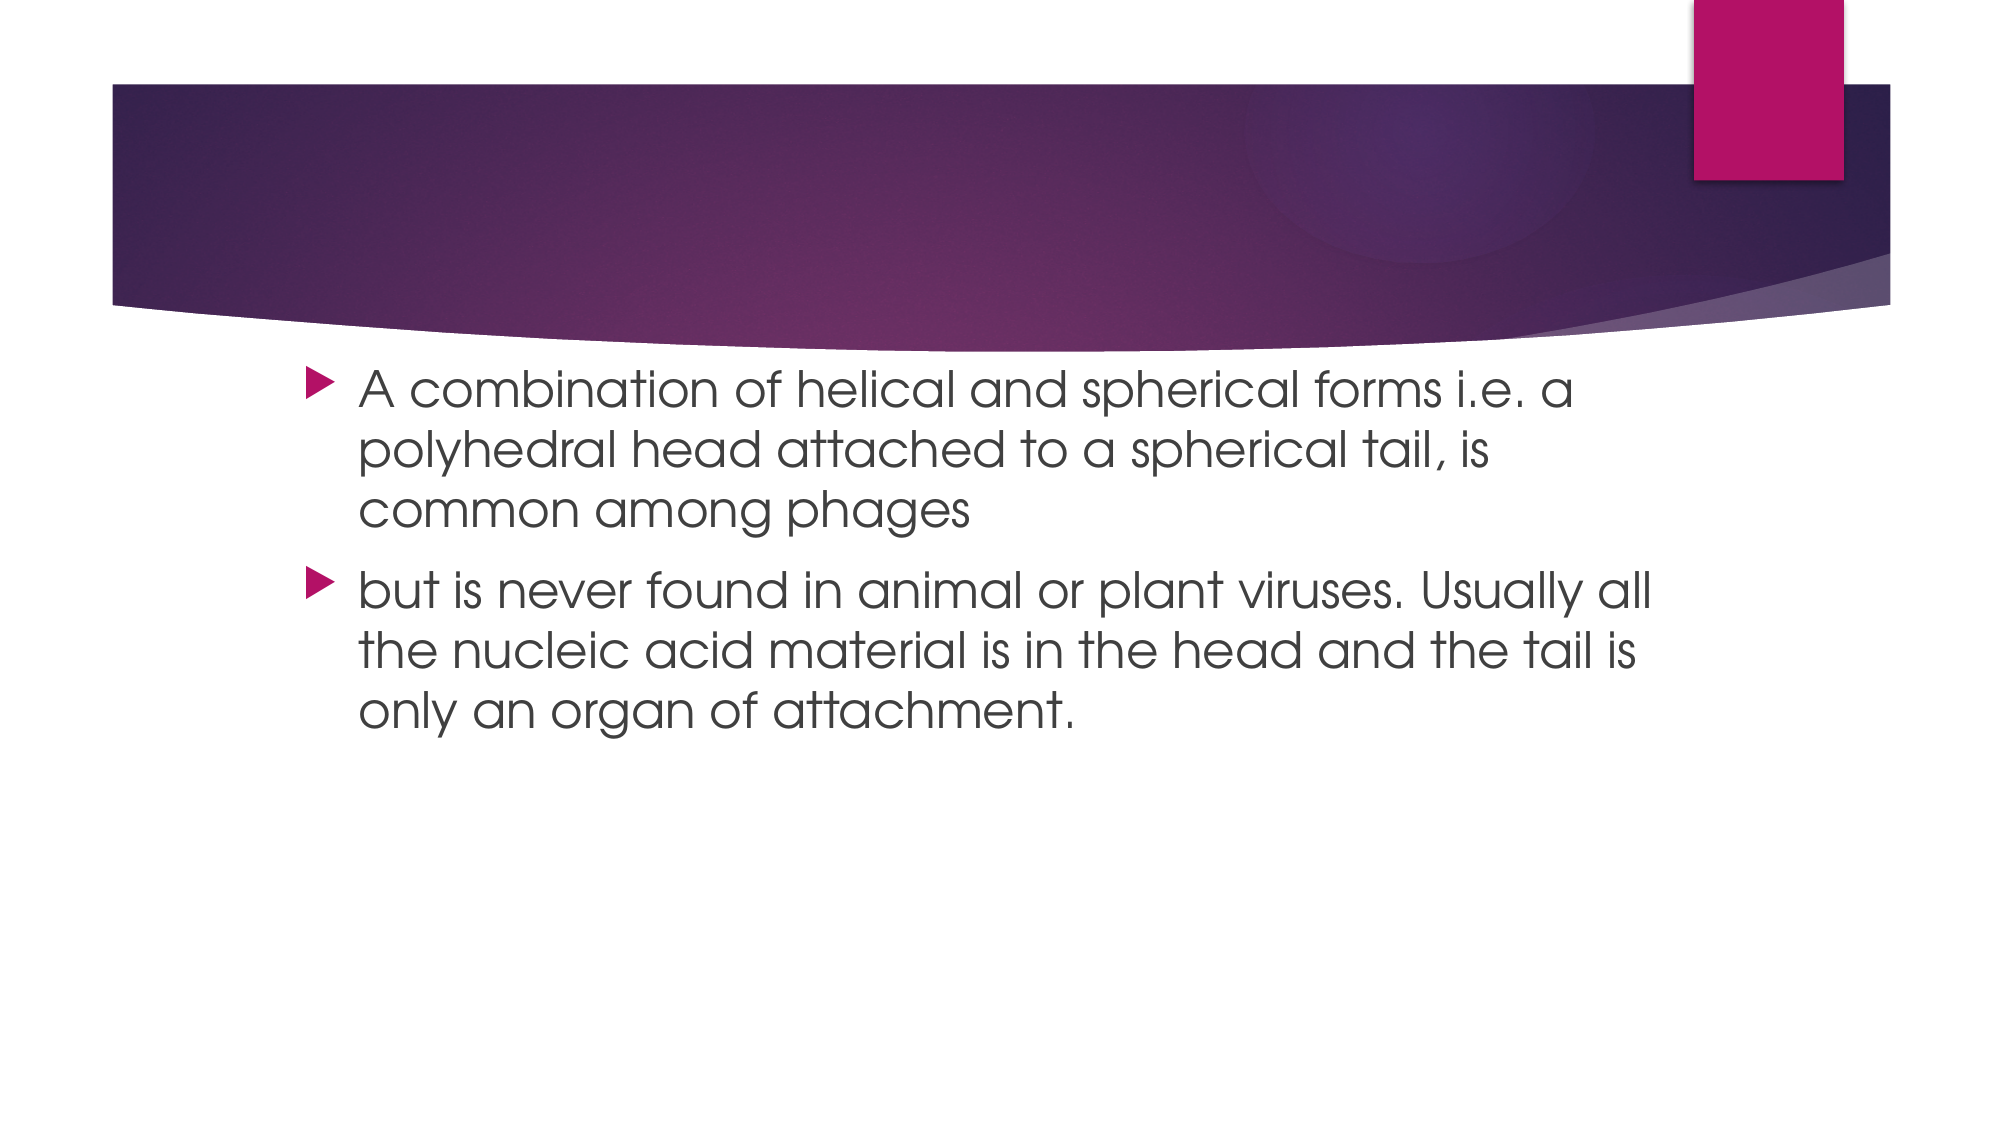

#
A combination of helical and spherical forms i.e. a polyhedral head attached to a spherical tail, is common among phages
but is never found in animal or plant viruses. Usually all the nucleic acid material is in the head and the tail is only an organ of attachment.